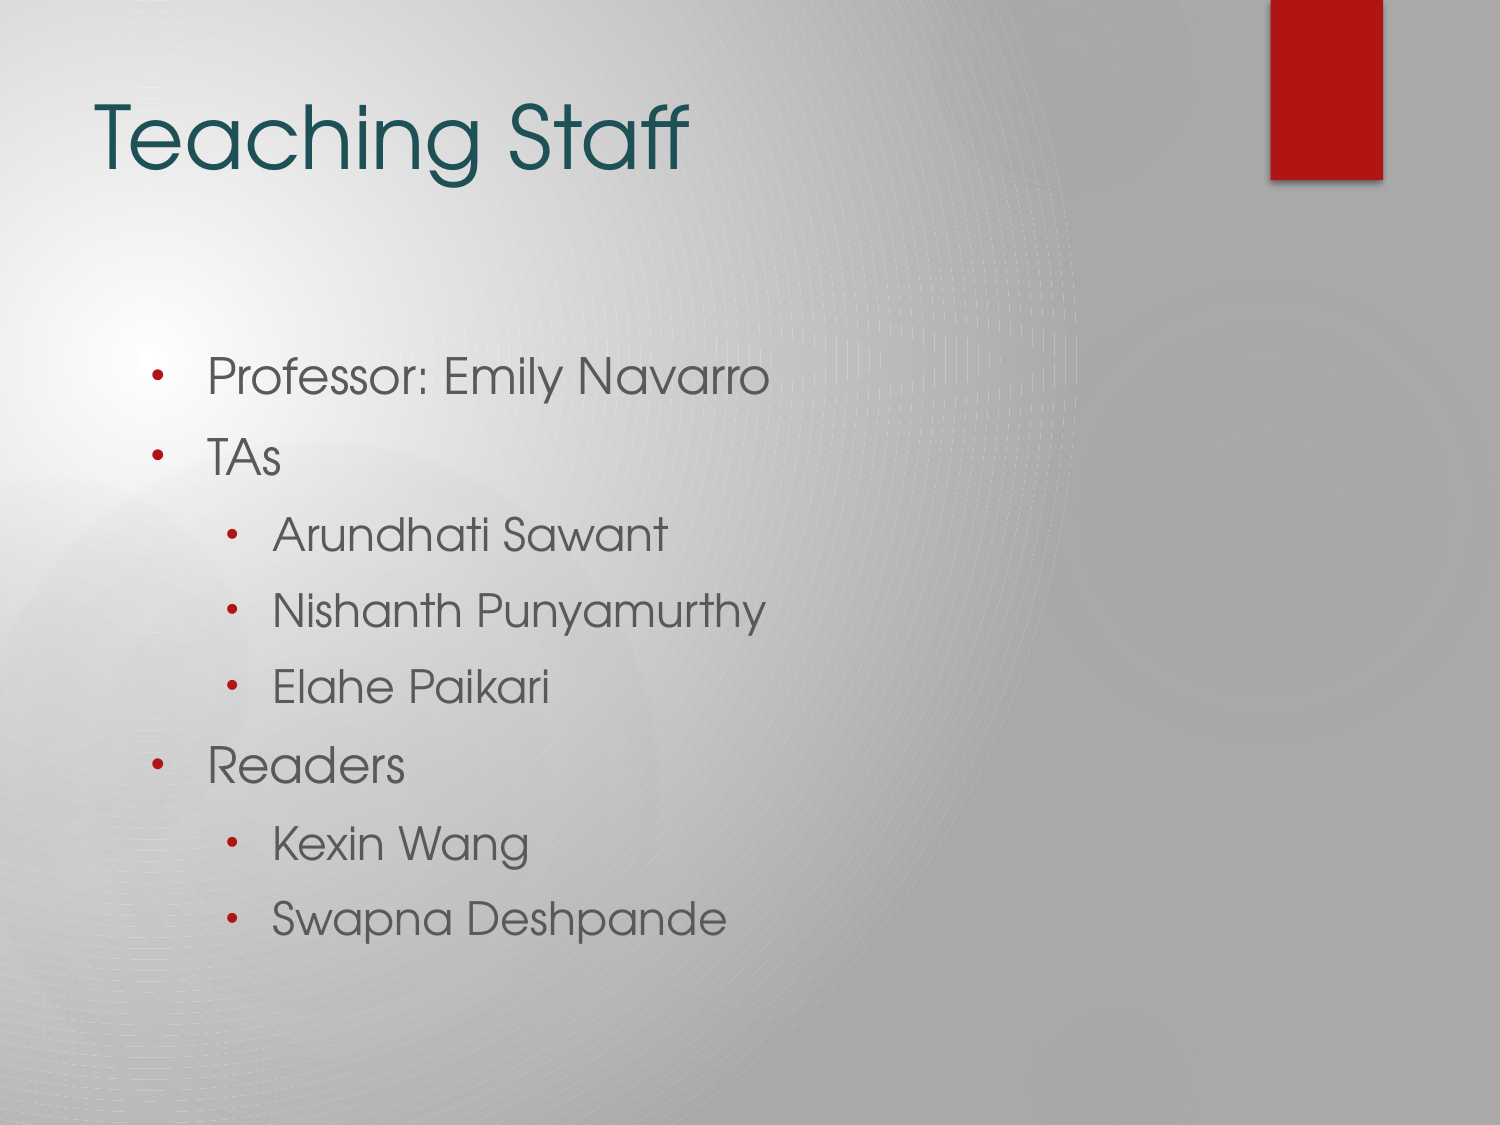

# Teaching Staff
Professor: Emily Navarro
TAs
Arundhati Sawant
Nishanth Punyamurthy
Elahe Paikari
Readers
Kexin Wang
Swapna Deshpande